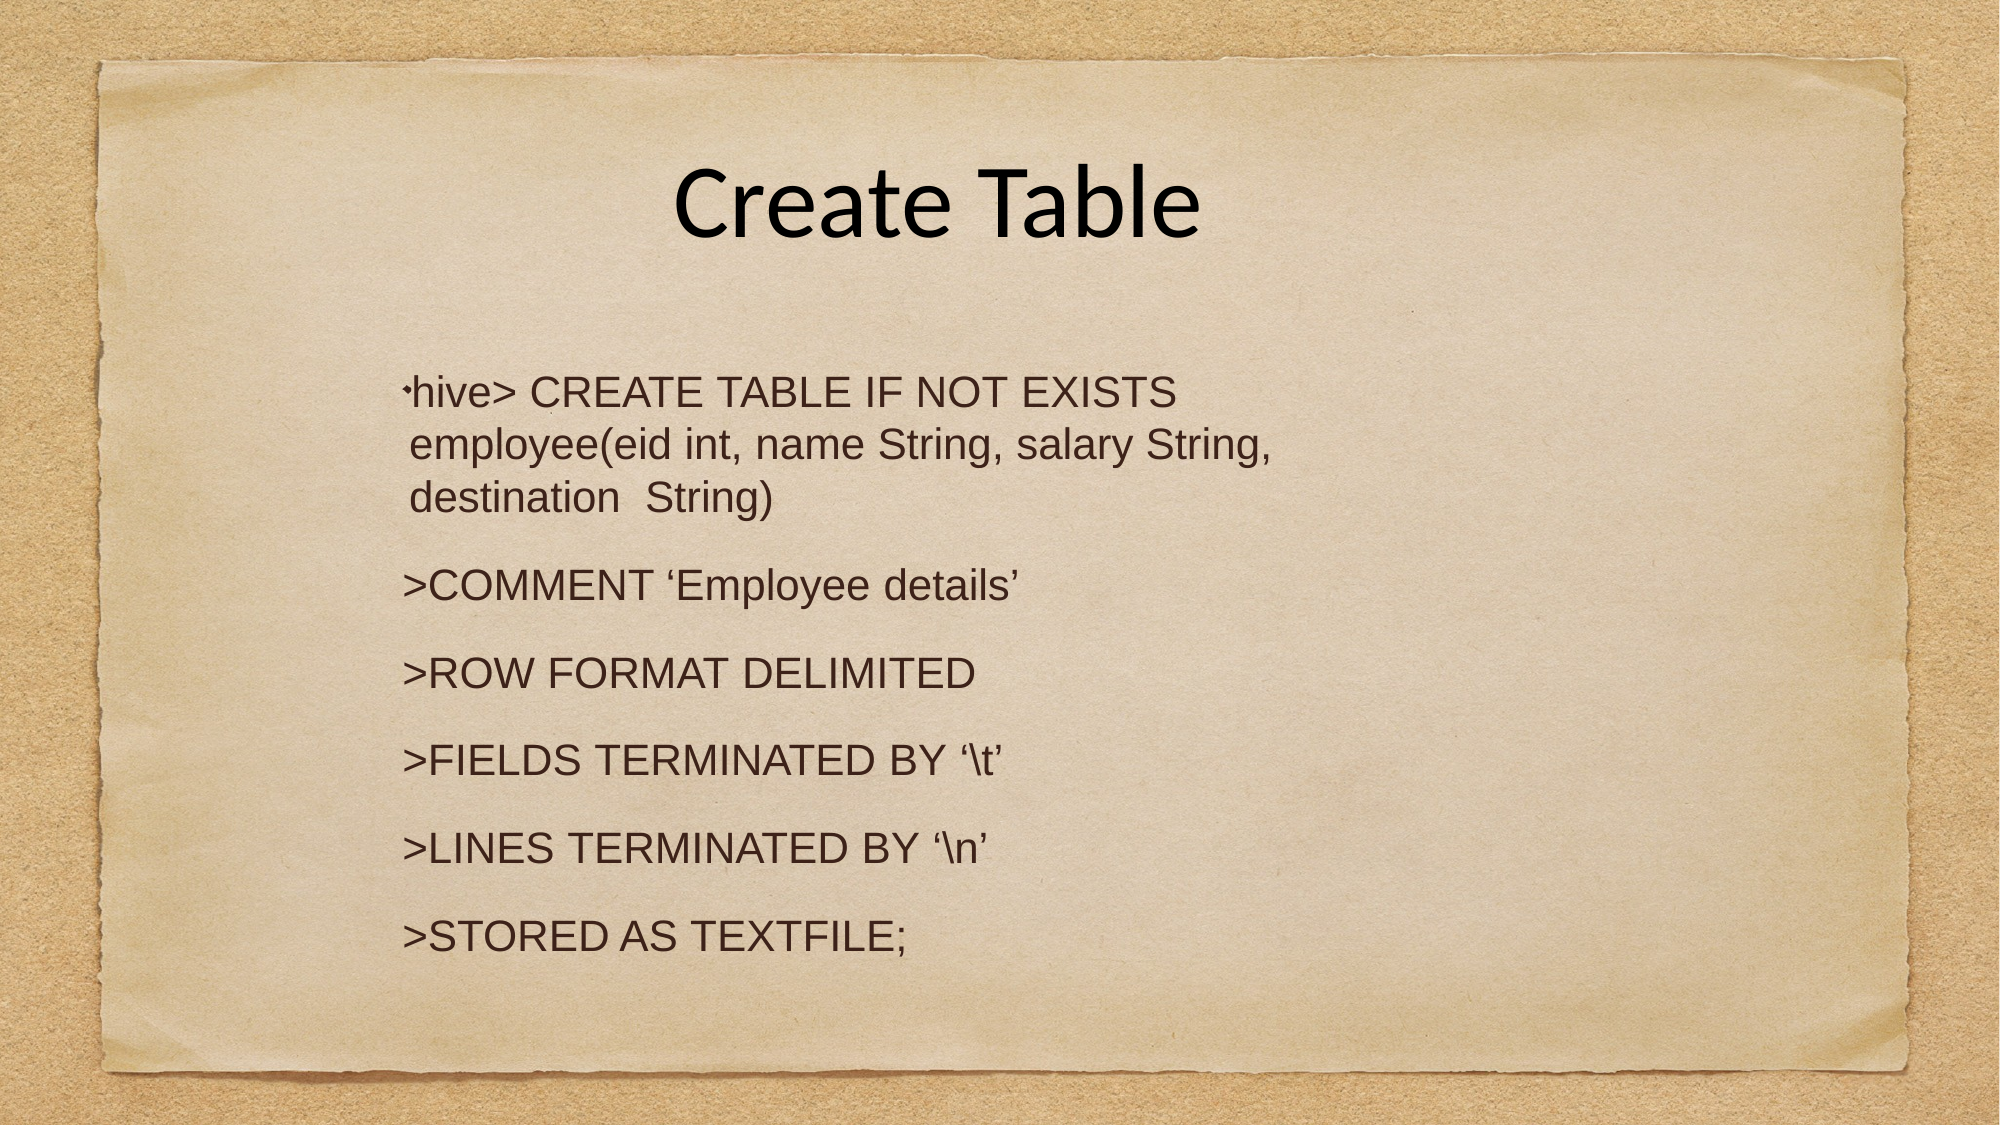

# Create Table
hive> CREATE TABLE IF NOT EXISTS
employee(eid int, name String, salary String, destination  String)
>COMMENT ‘Employee details’
>ROW FORMAT DELIMITED
>FIELDS TERMINATED BY ‘\t’
>LINES TERMINATED BY ‘\n’
>STORED AS TEXTFILE;